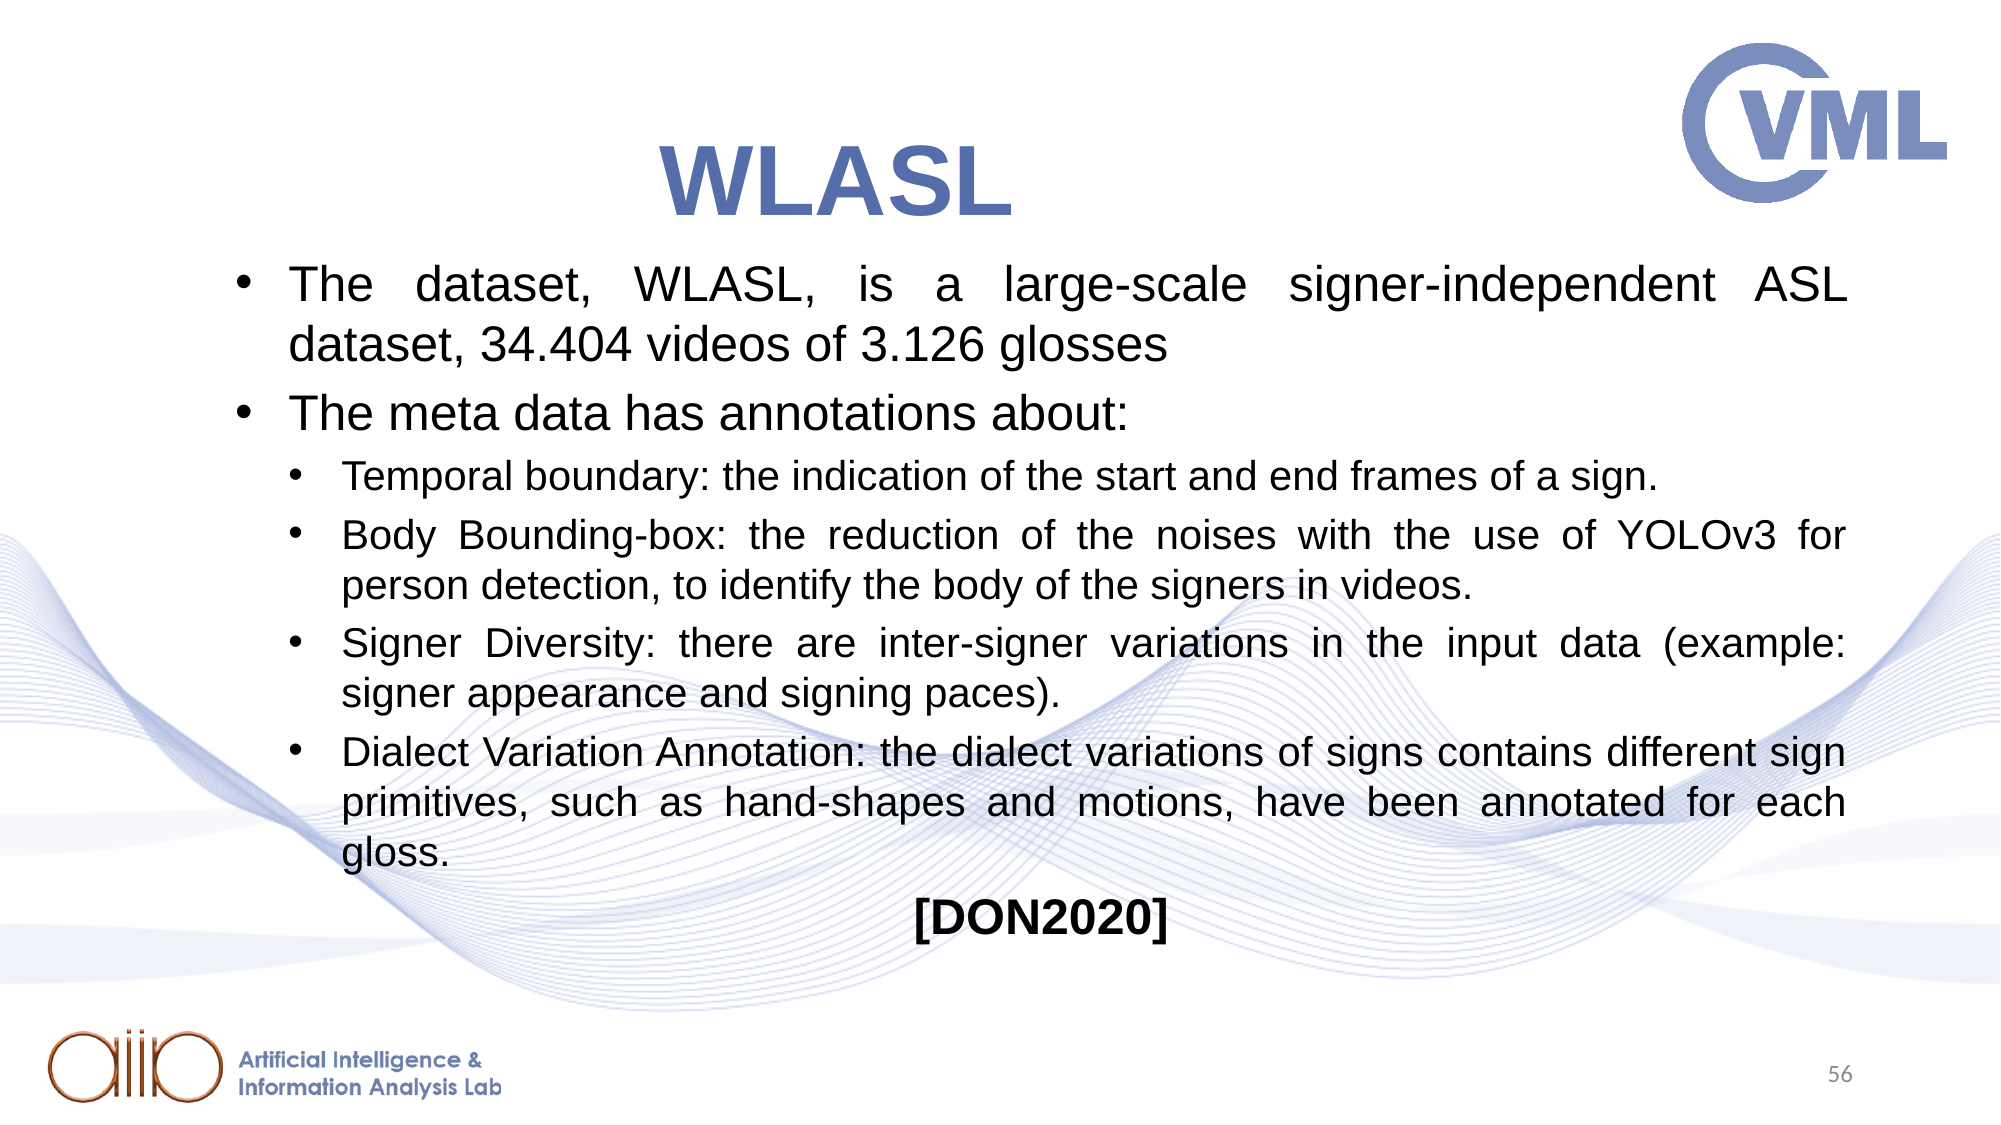

# WLASL
The dataset, WLASL, is a large-scale signer-independent ASL dataset, 34.404 videos of 3.126 glosses
The meta data has annotations about:
Temporal boundary: the indication of the start and end frames of a sign.
Body Bounding-box: the reduction of the noises with the use of YOLOv3 for person detection, to identify the body of the signers in videos.
Signer Diversity: there are inter-signer variations in the input data (example: signer appearance and signing paces).
Dialect Variation Annotation: the dialect variations of signs contains different sign primitives, such as hand-shapes and motions, have been annotated for each gloss.
[DON2020]

56